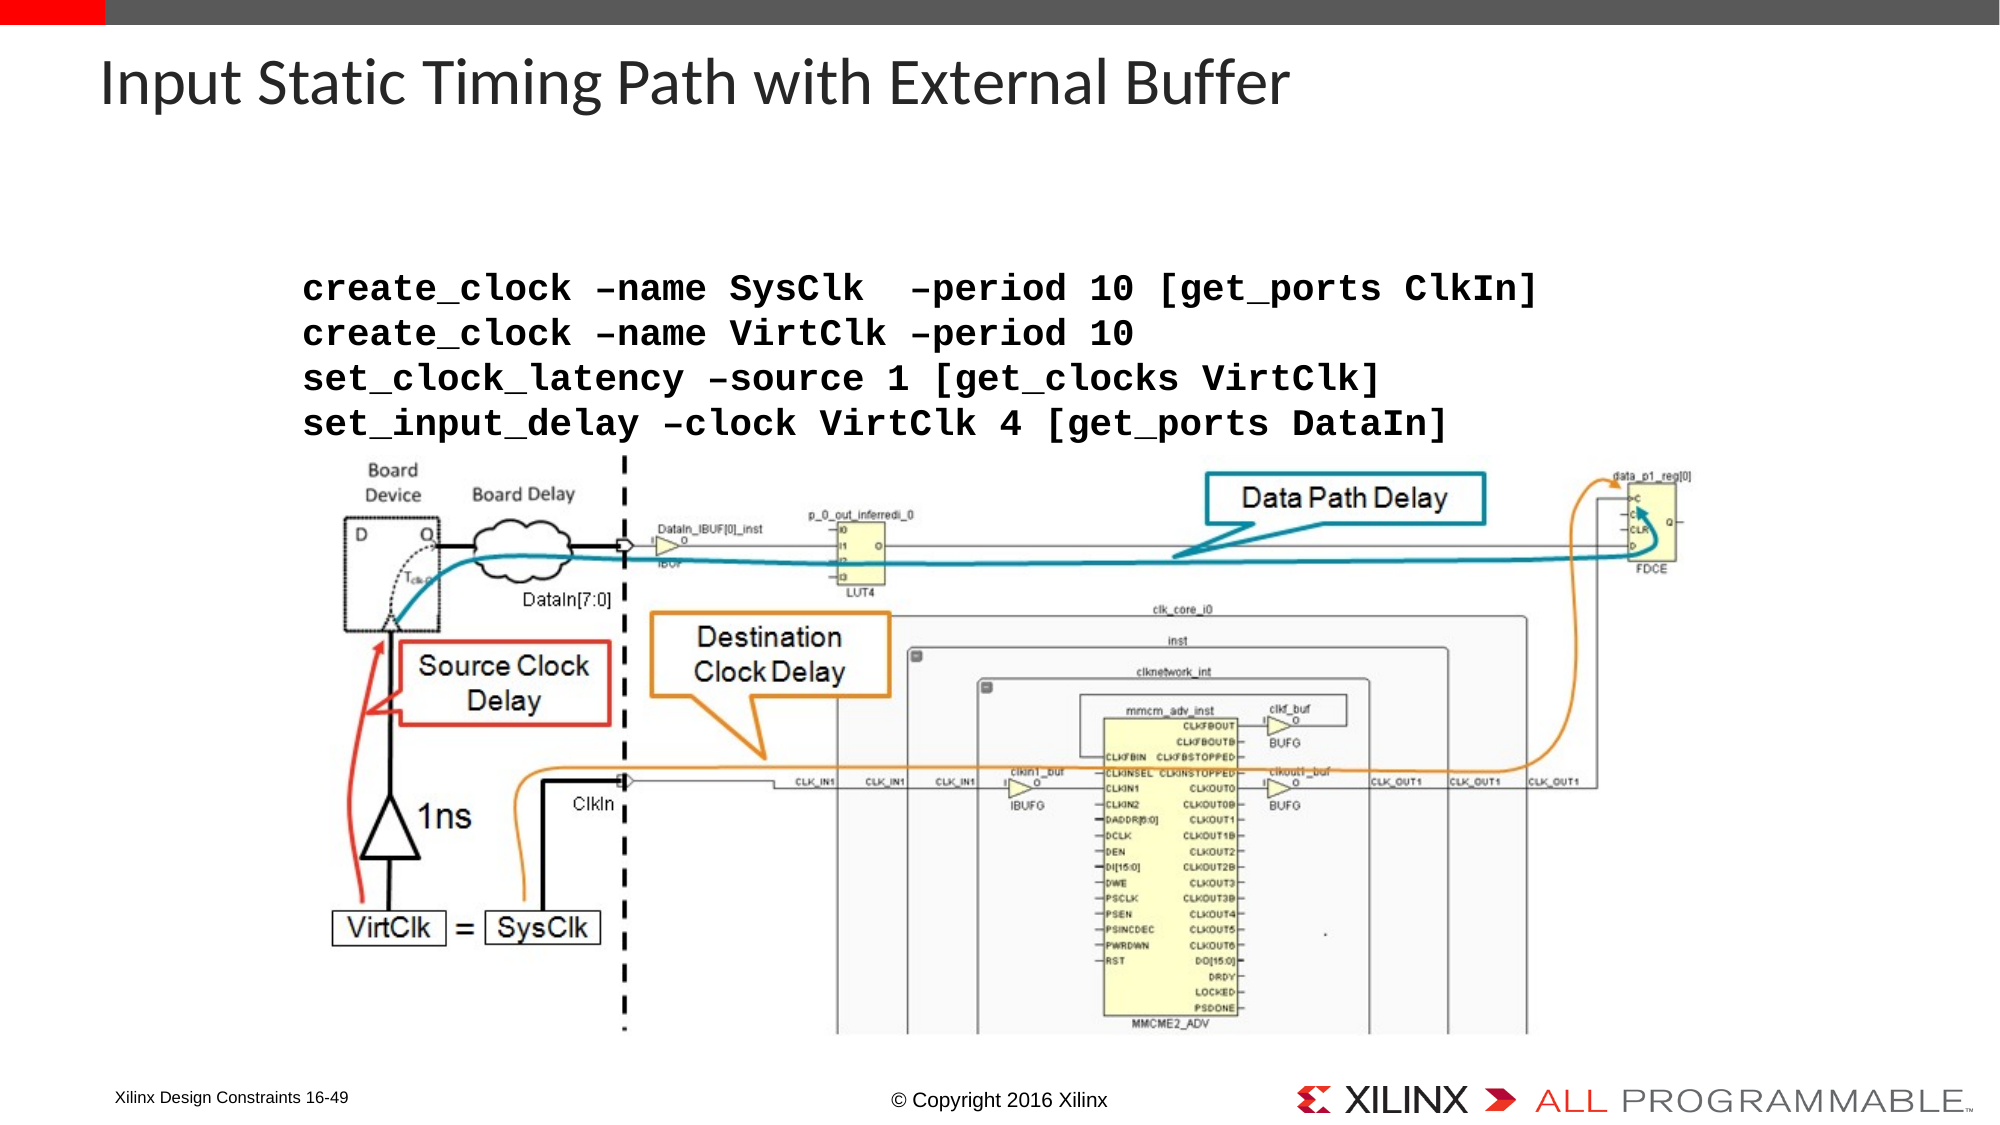

# Input Static Timing Path with External Buffer
create_clock –name SysClk  –period 10 [get_ports ClkIn]
create_clock –name VirtClk –period 10
set_clock_latency –source 1 [get_clocks VirtClk]
set_input_delay –clock VirtClk 4 [get_ports DataIn]

Xilinx Design Constraints 16-49
© Copyright 2016 Xilinx